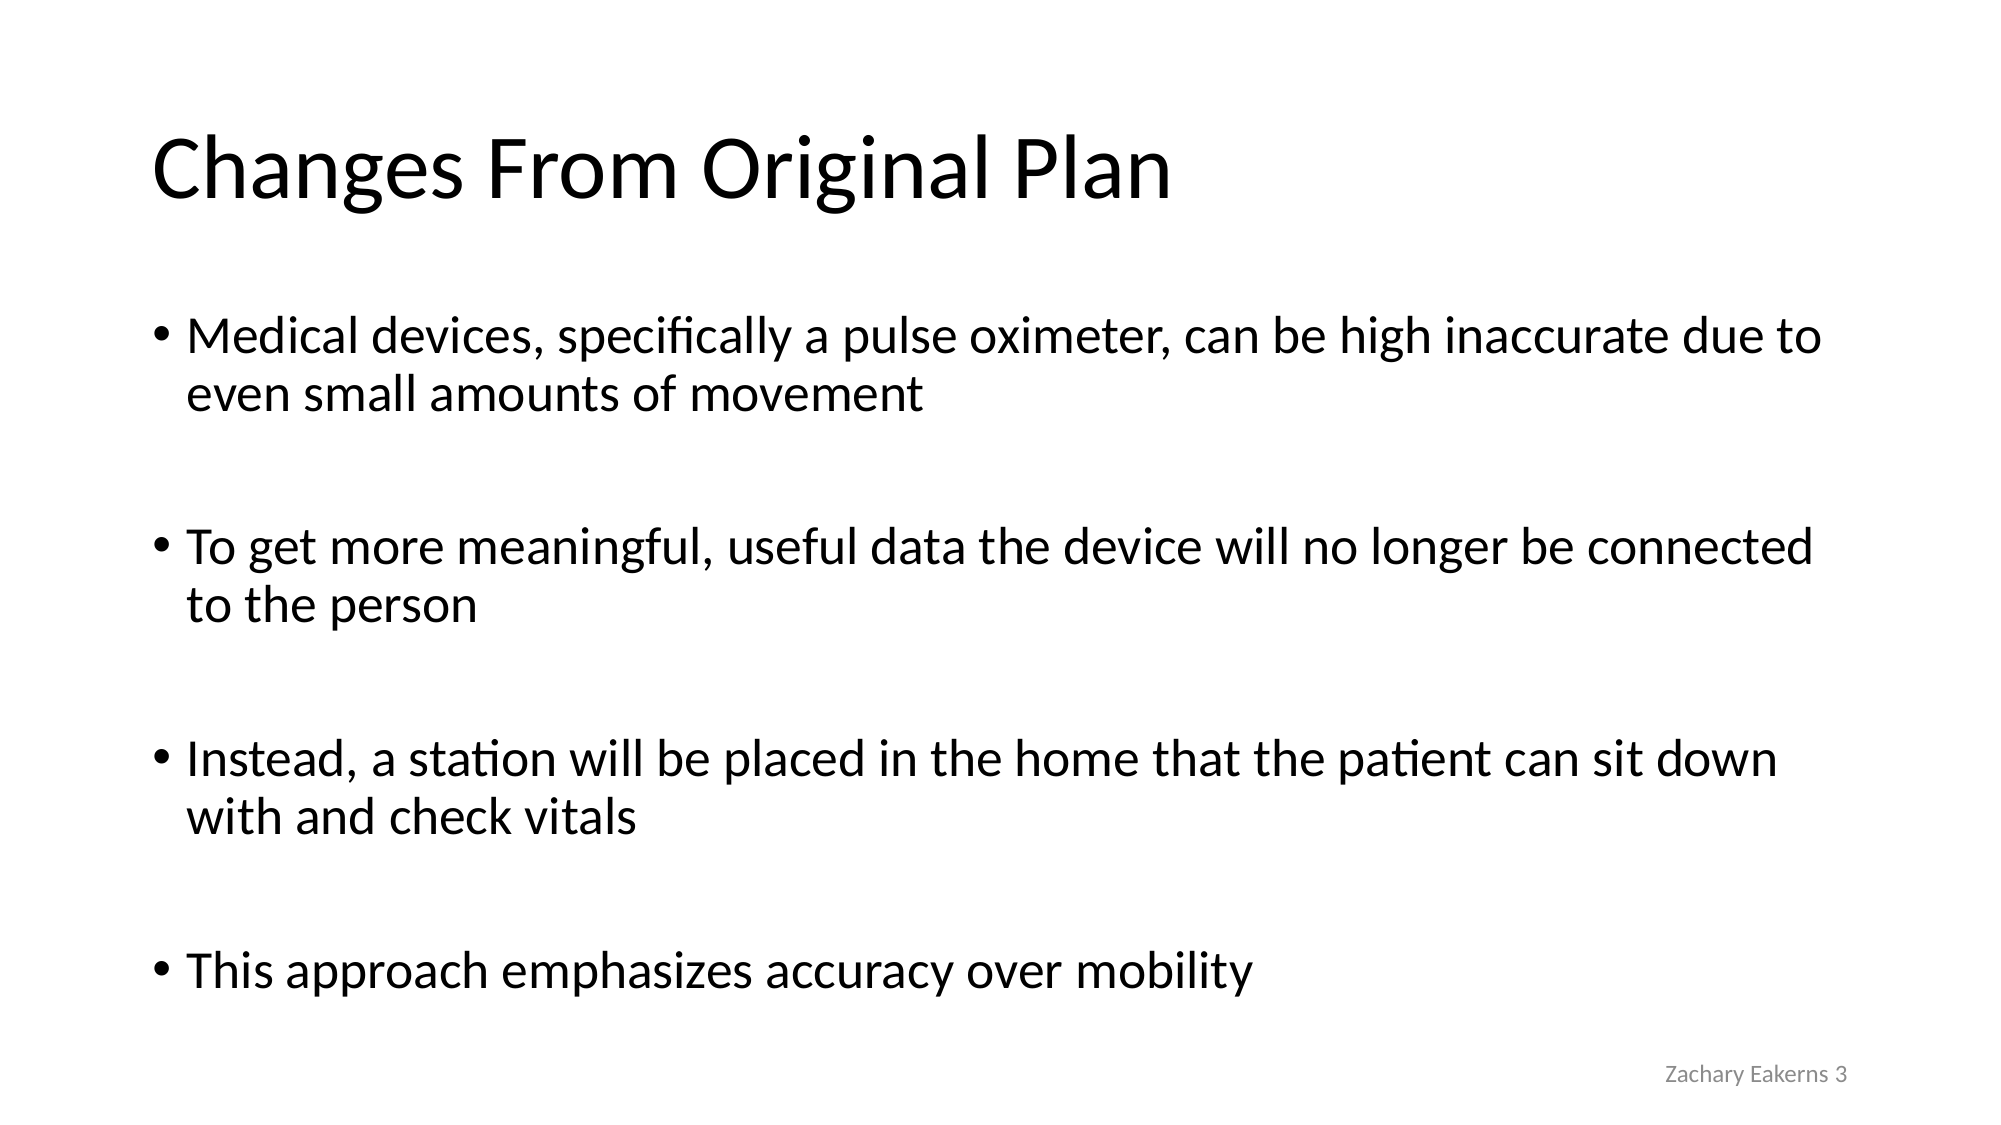

# Changes From Original Plan
Medical devices, specifically a pulse oximeter, can be high inaccurate due to even small amounts of movement

To get more meaningful, useful data the device will no longer be connected to the person

Instead, a station will be placed in the home that the patient can sit down with and check vitals

This approach emphasizes accuracy over mobility
Zachary Eakerns 3